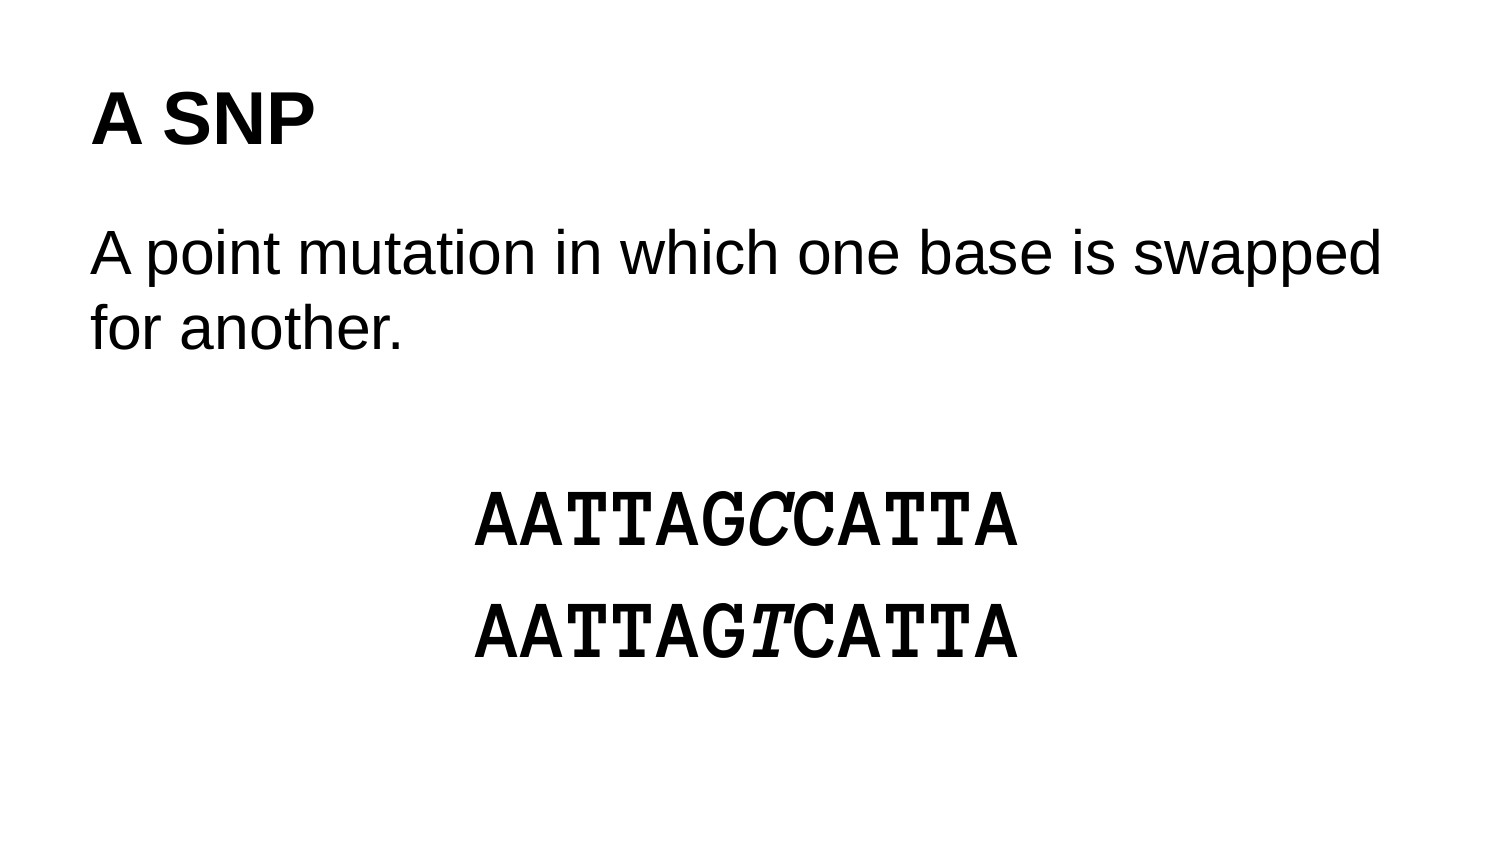

# A SNP
A point mutation in which one base is swapped for another.

AATTAGCCATTA
AATTAGTCATTA